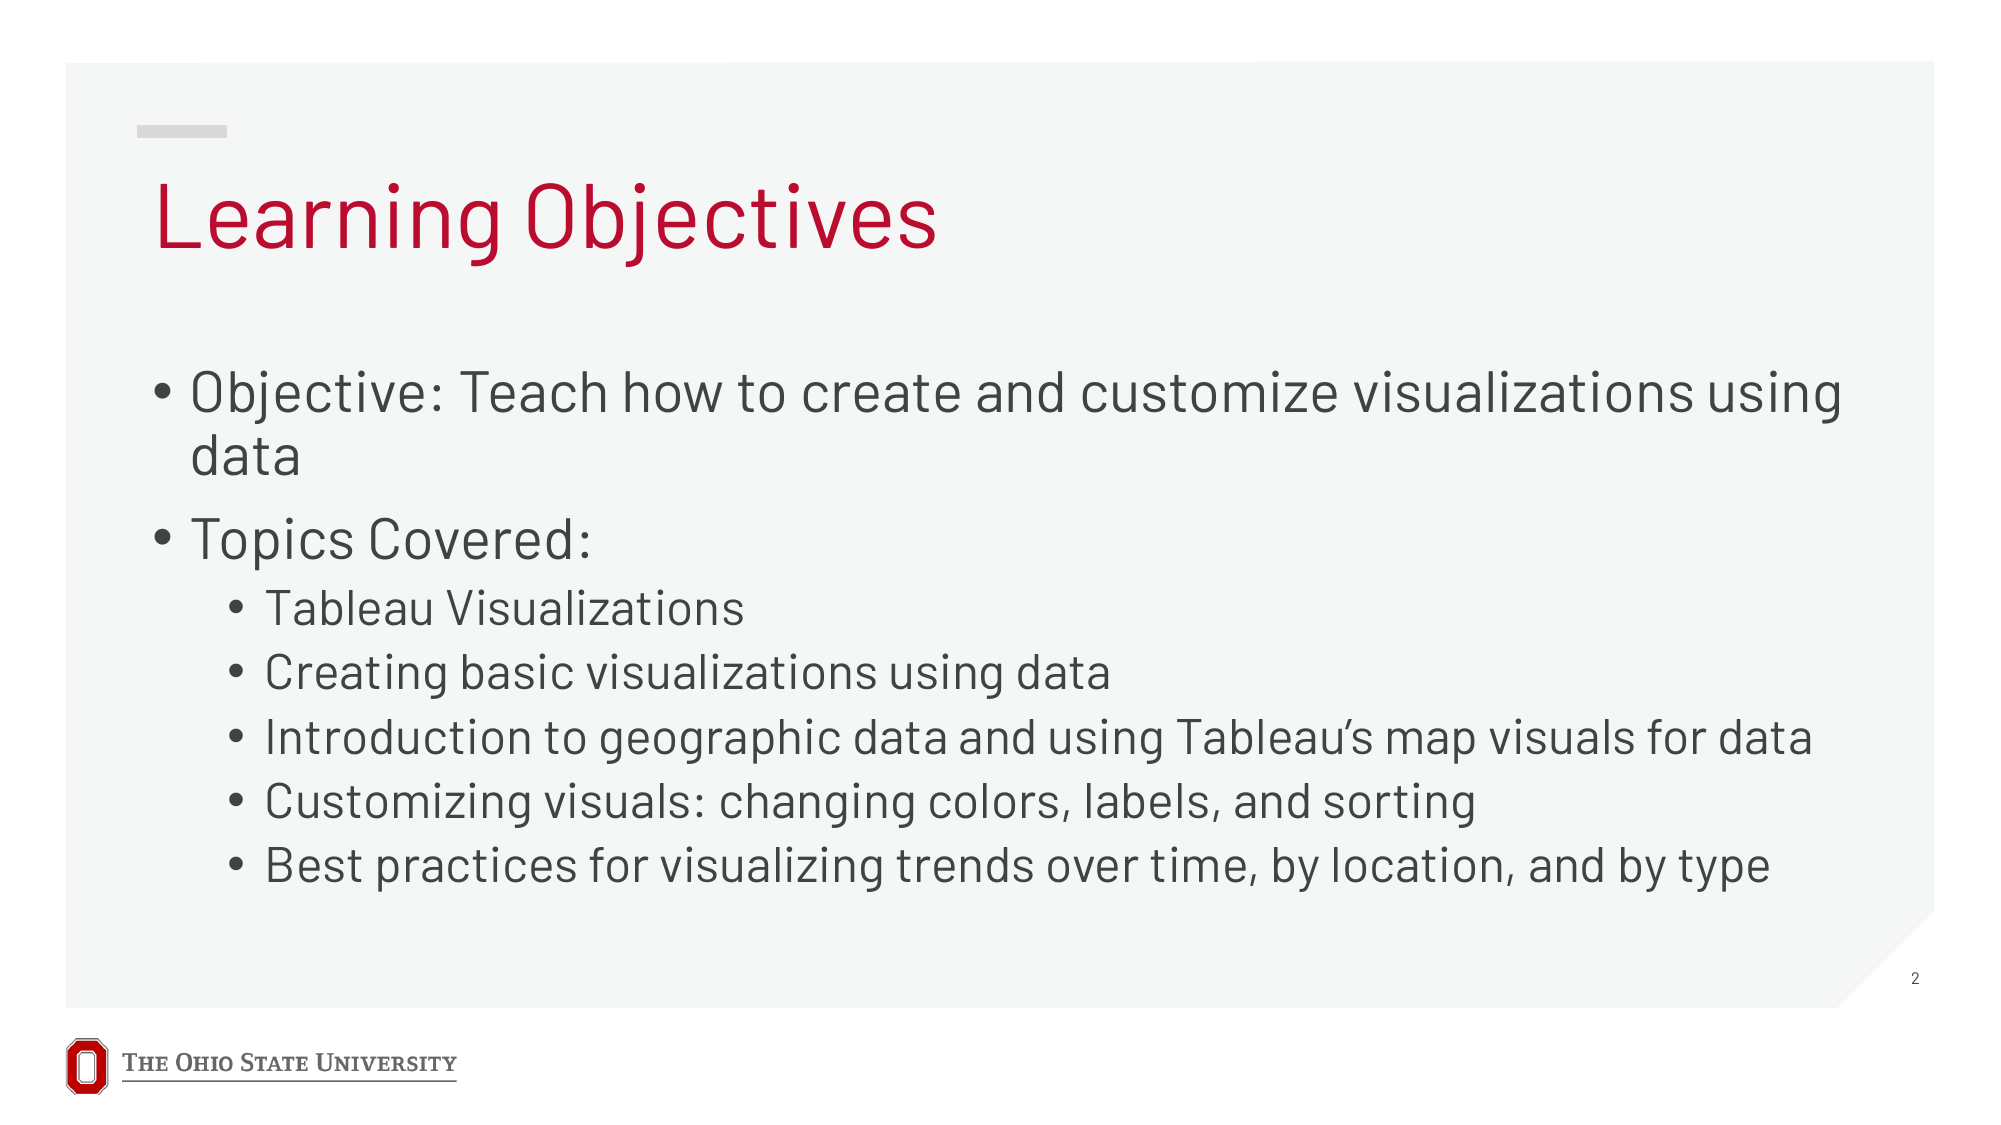

# Learning Objectives
Objective: Teach how to create and customize visualizations using data
Topics Covered:
Tableau Visualizations
Creating basic visualizations using data
Introduction to geographic data and using Tableau’s map visuals for data
Customizing visuals: changing colors, labels, and sorting
Best practices for visualizing trends over time, by location, and by type

2